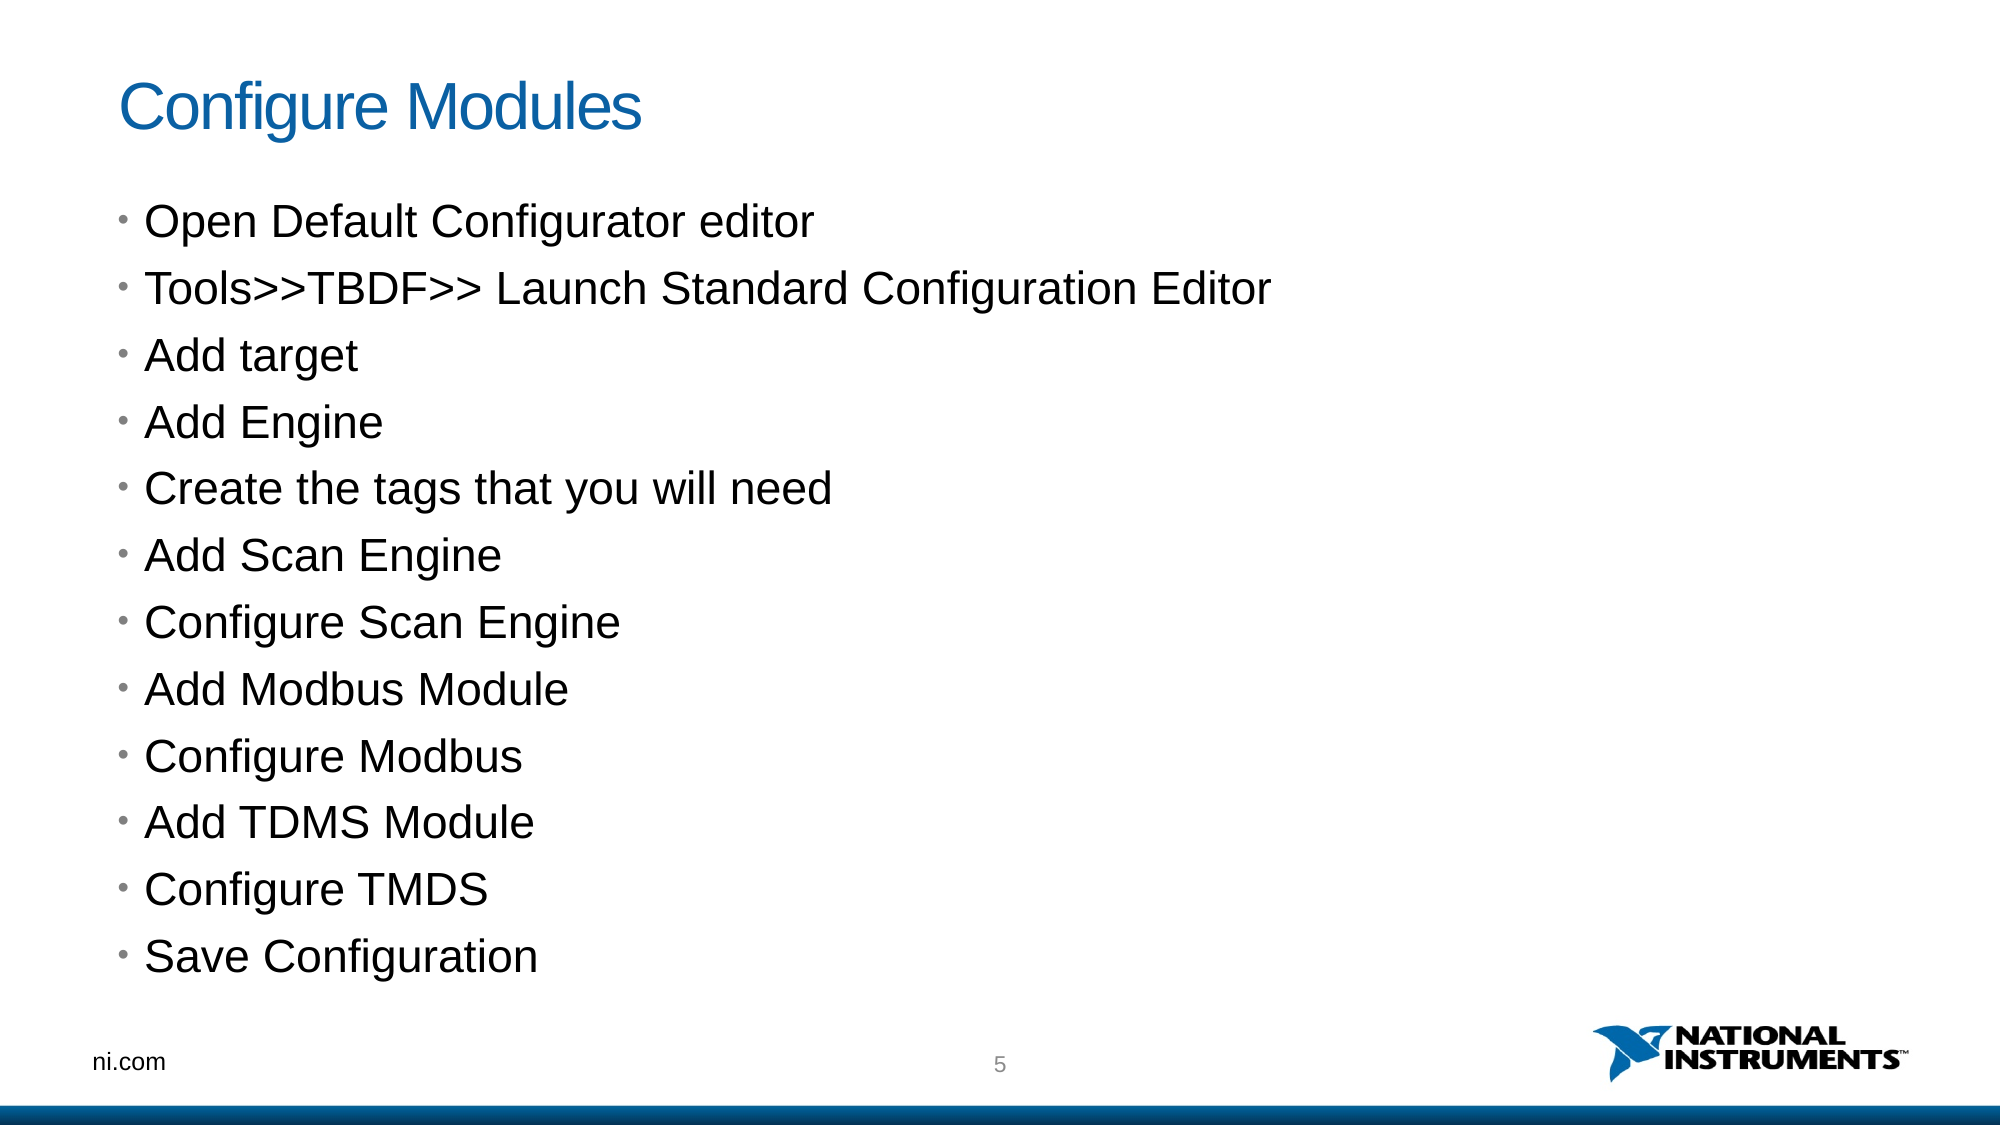

# Configure Modules
Open Default Configurator editor
Tools>>TBDF>> Launch Standard Configuration Editor
Add target
Add Engine
Create the tags that you will need
Add Scan Engine
Configure Scan Engine
Add Modbus Module
Configure Modbus
Add TDMS Module
Configure TMDS
Save Configuration